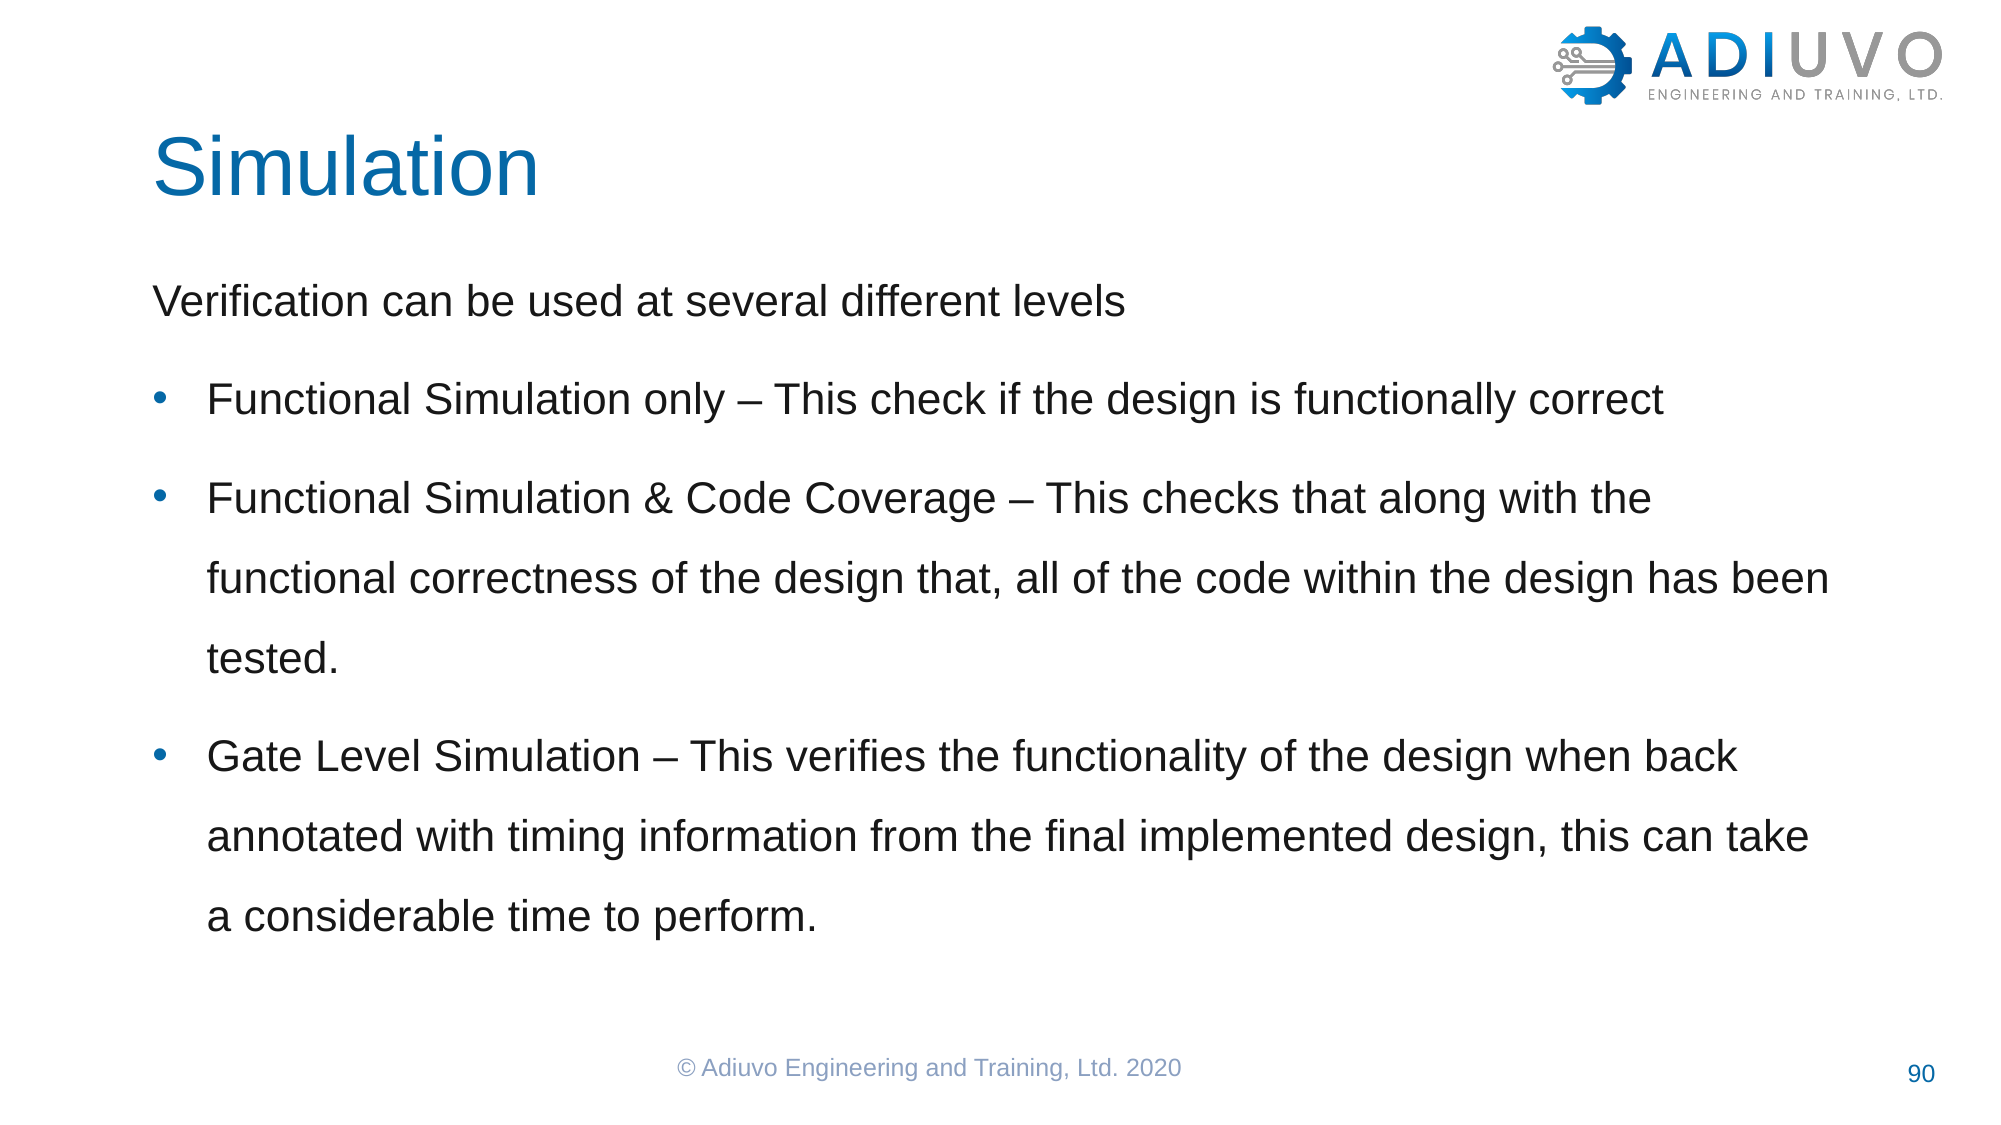

# Simulation
Verification can be used at several different levels
Functional Simulation only – This check if the design is functionally correct
Functional Simulation & Code Coverage – This checks that along with the functional correctness of the design that, all of the code within the design has been tested.
Gate Level Simulation – This verifies the functionality of the design when back annotated with timing information from the final implemented design, this can take a considerable time to perform.

© Adiuvo Engineering and Training, Ltd. 2020
90